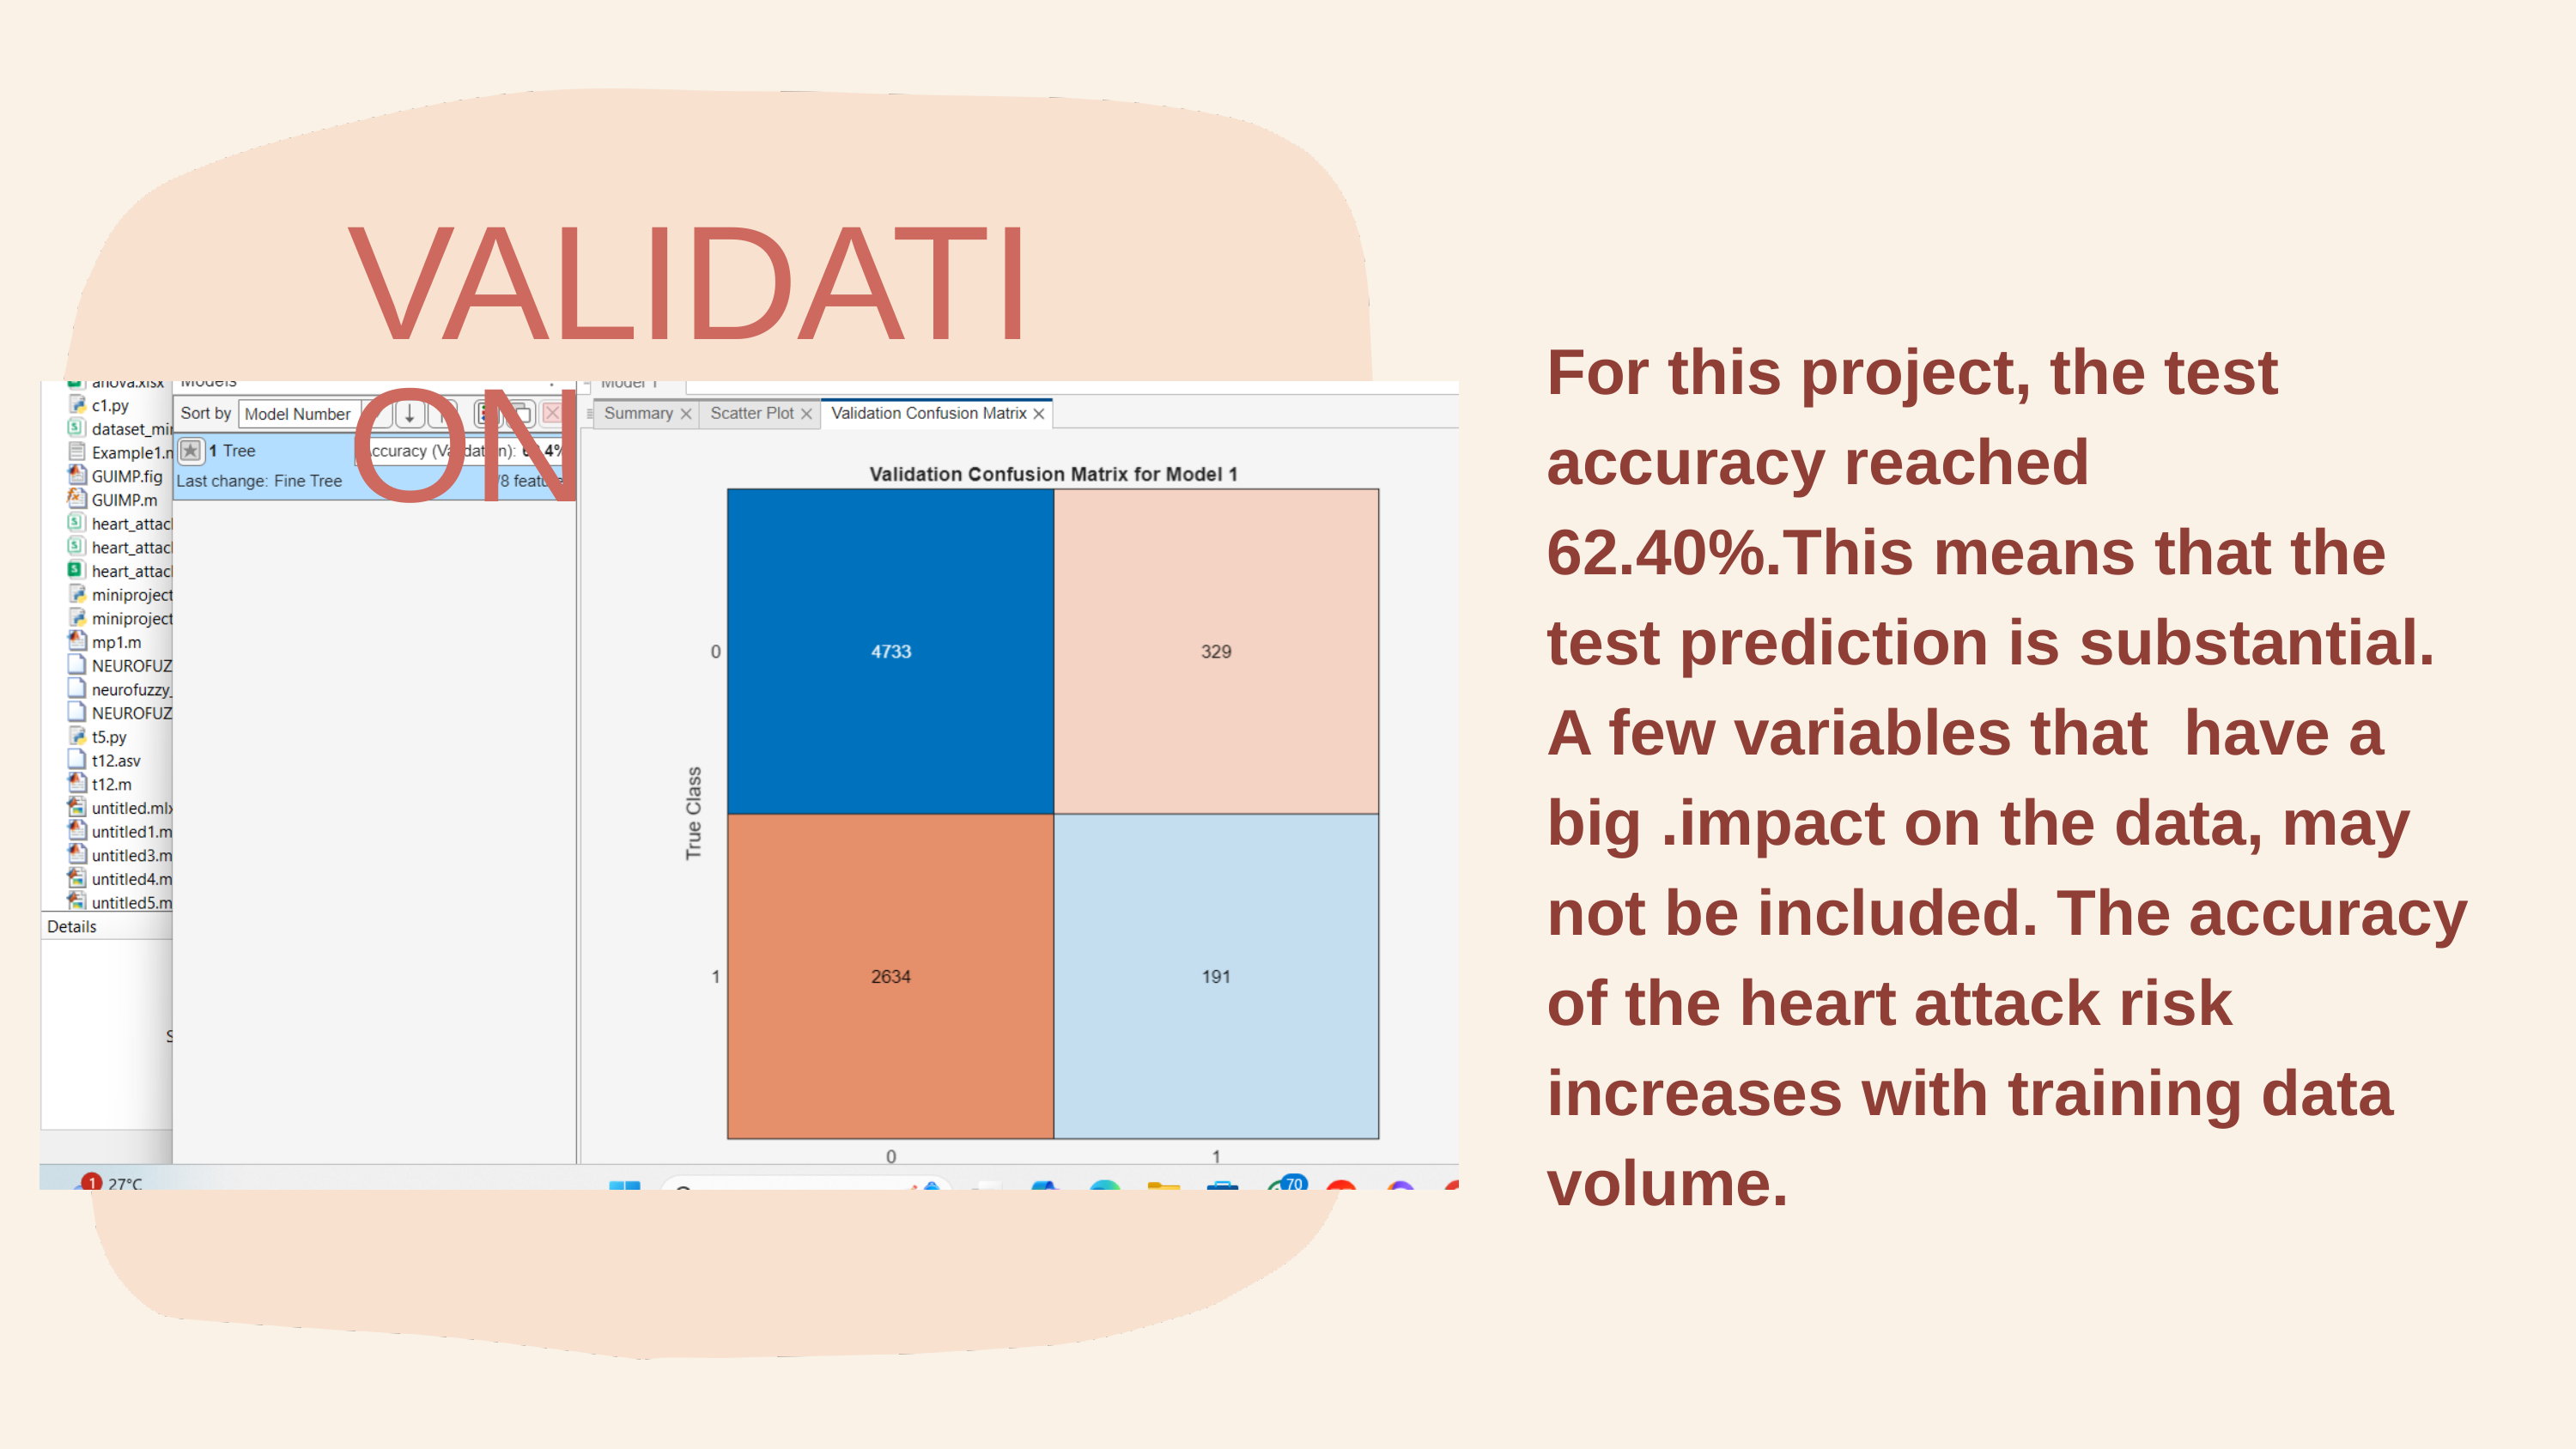

VALIDATION
For this project, the test accuracy reached 62.40%.This means that the test prediction is substantial. A few variables that  have a big .impact on the data, may not be included. The accuracy of the heart attack risk increases with training data volume.